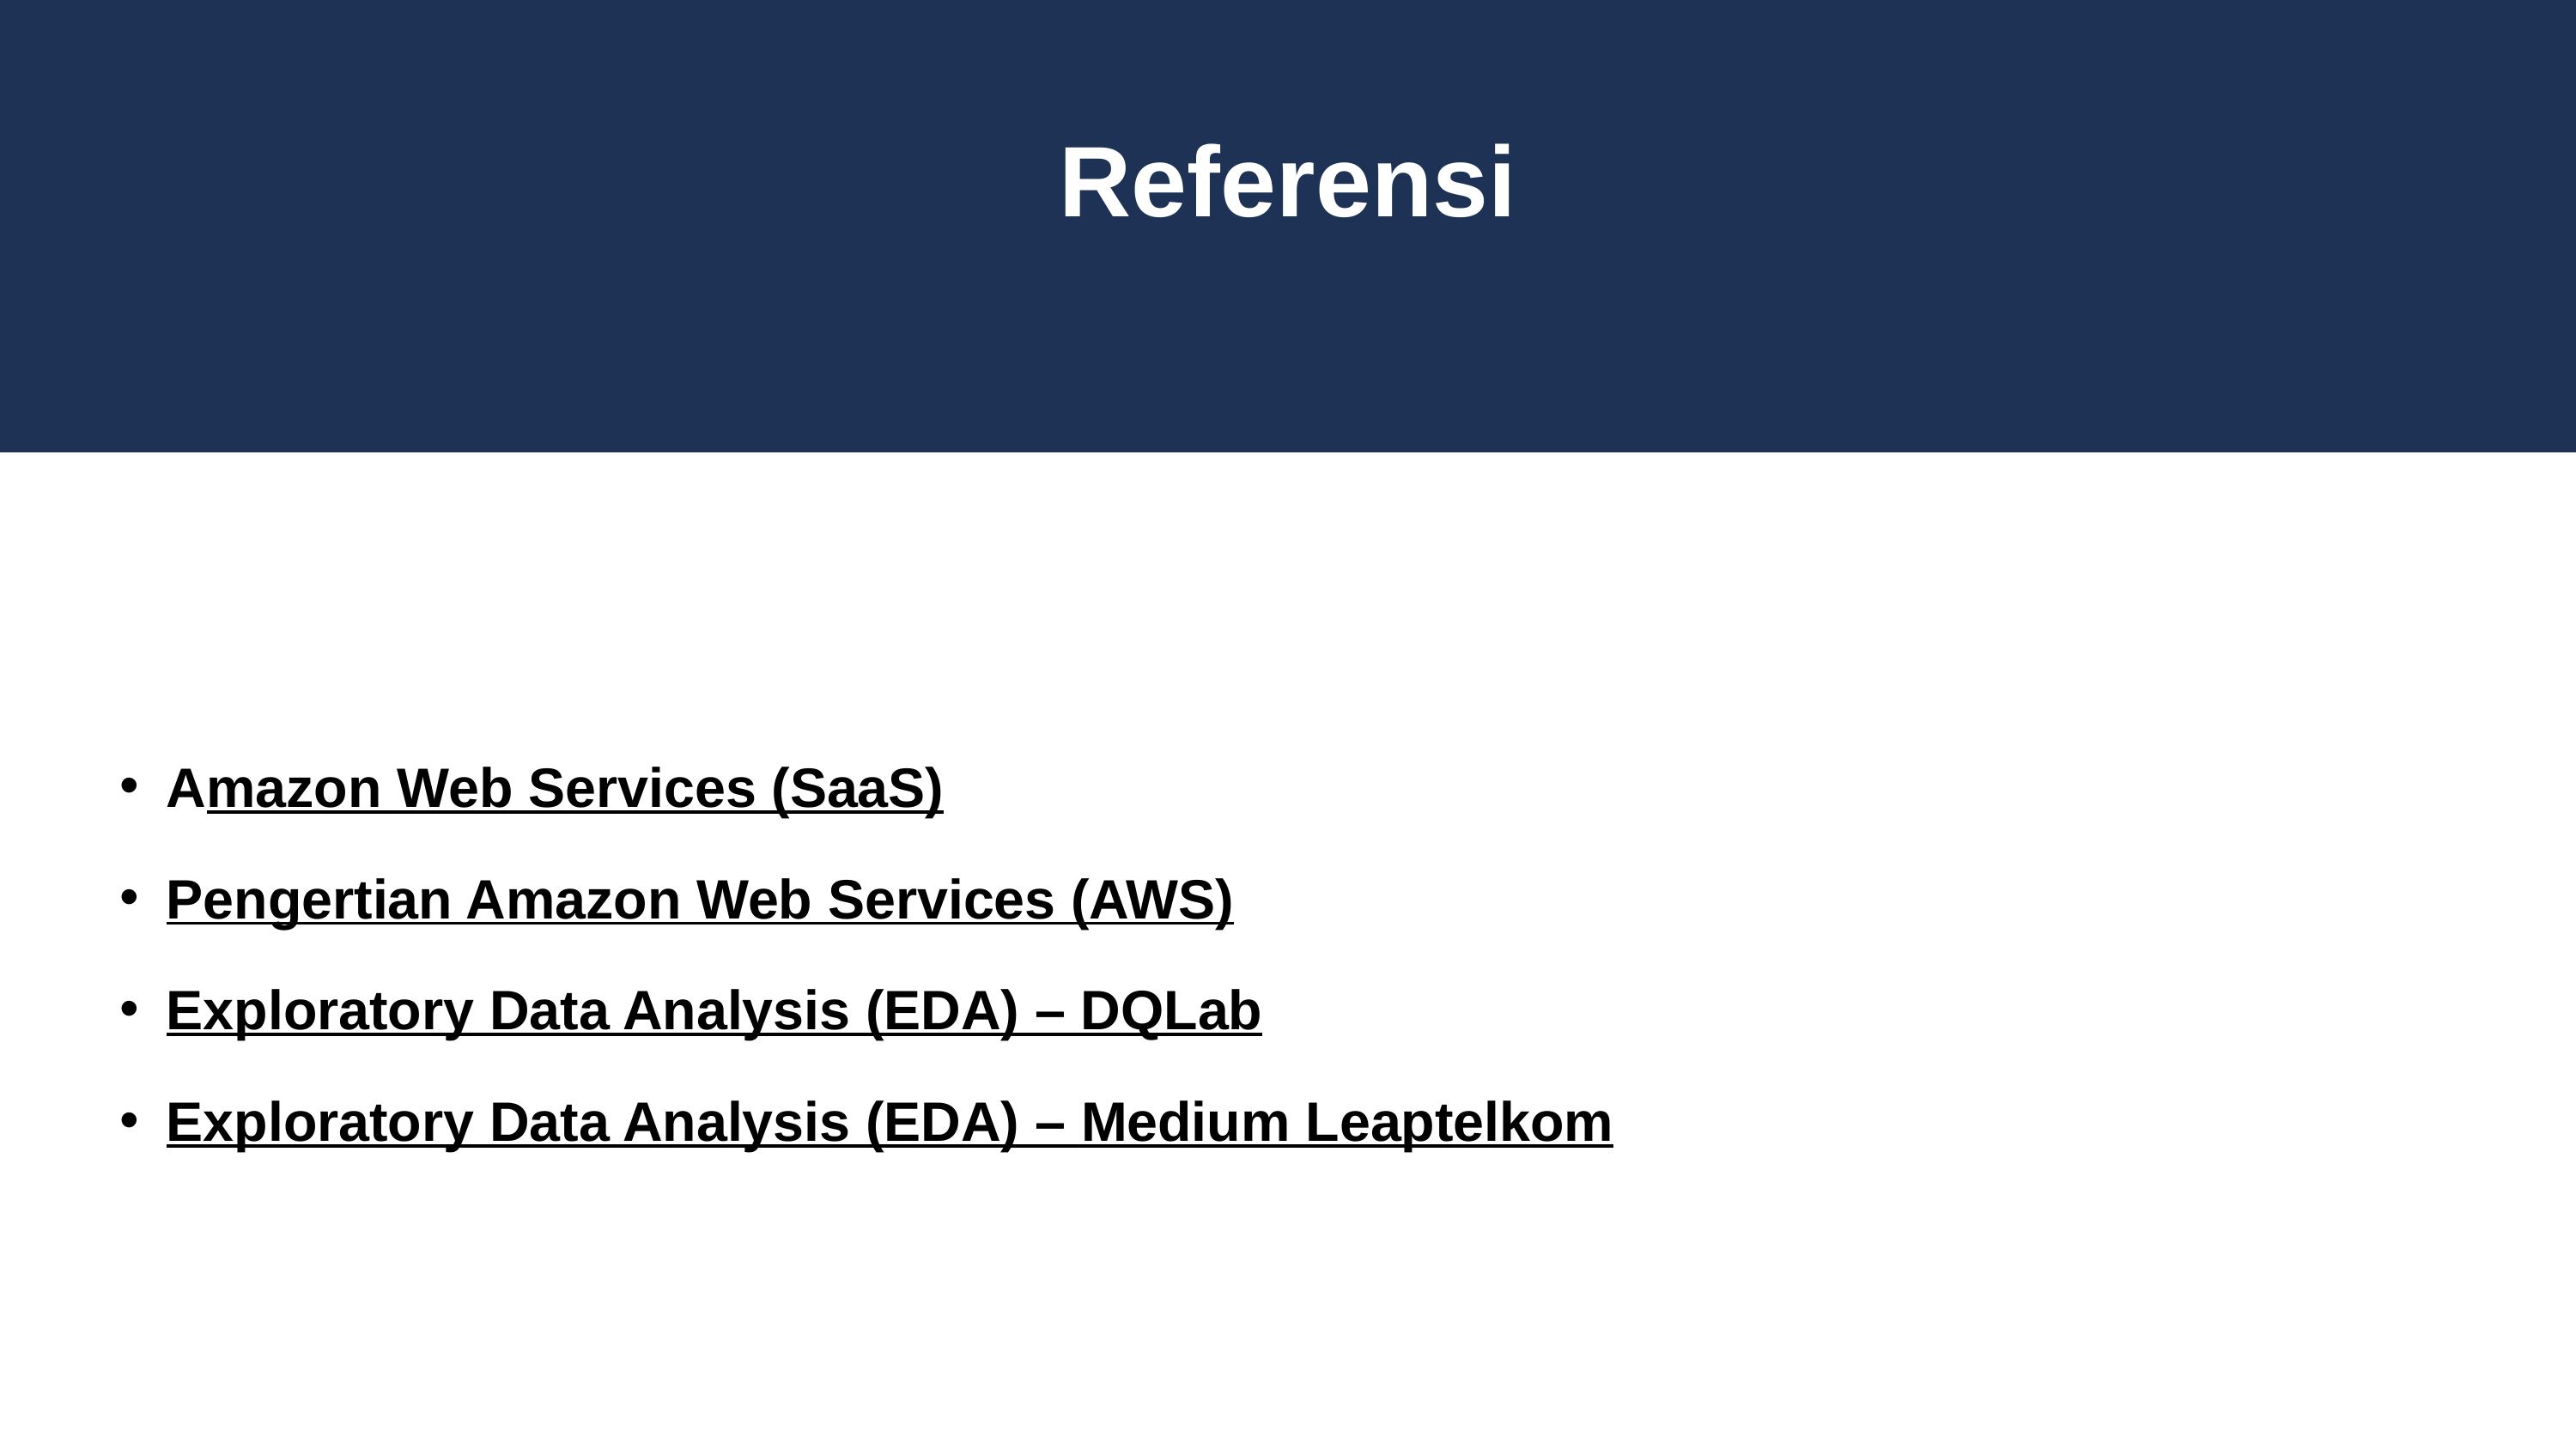

Referensi

Amazon Web Services (SaaS)
Pengertian Amazon Web Services (AWS)
Exploratory Data Analysis (EDA) – DQLab
Exploratory Data Analysis (EDA) – Medium Leaptelkom